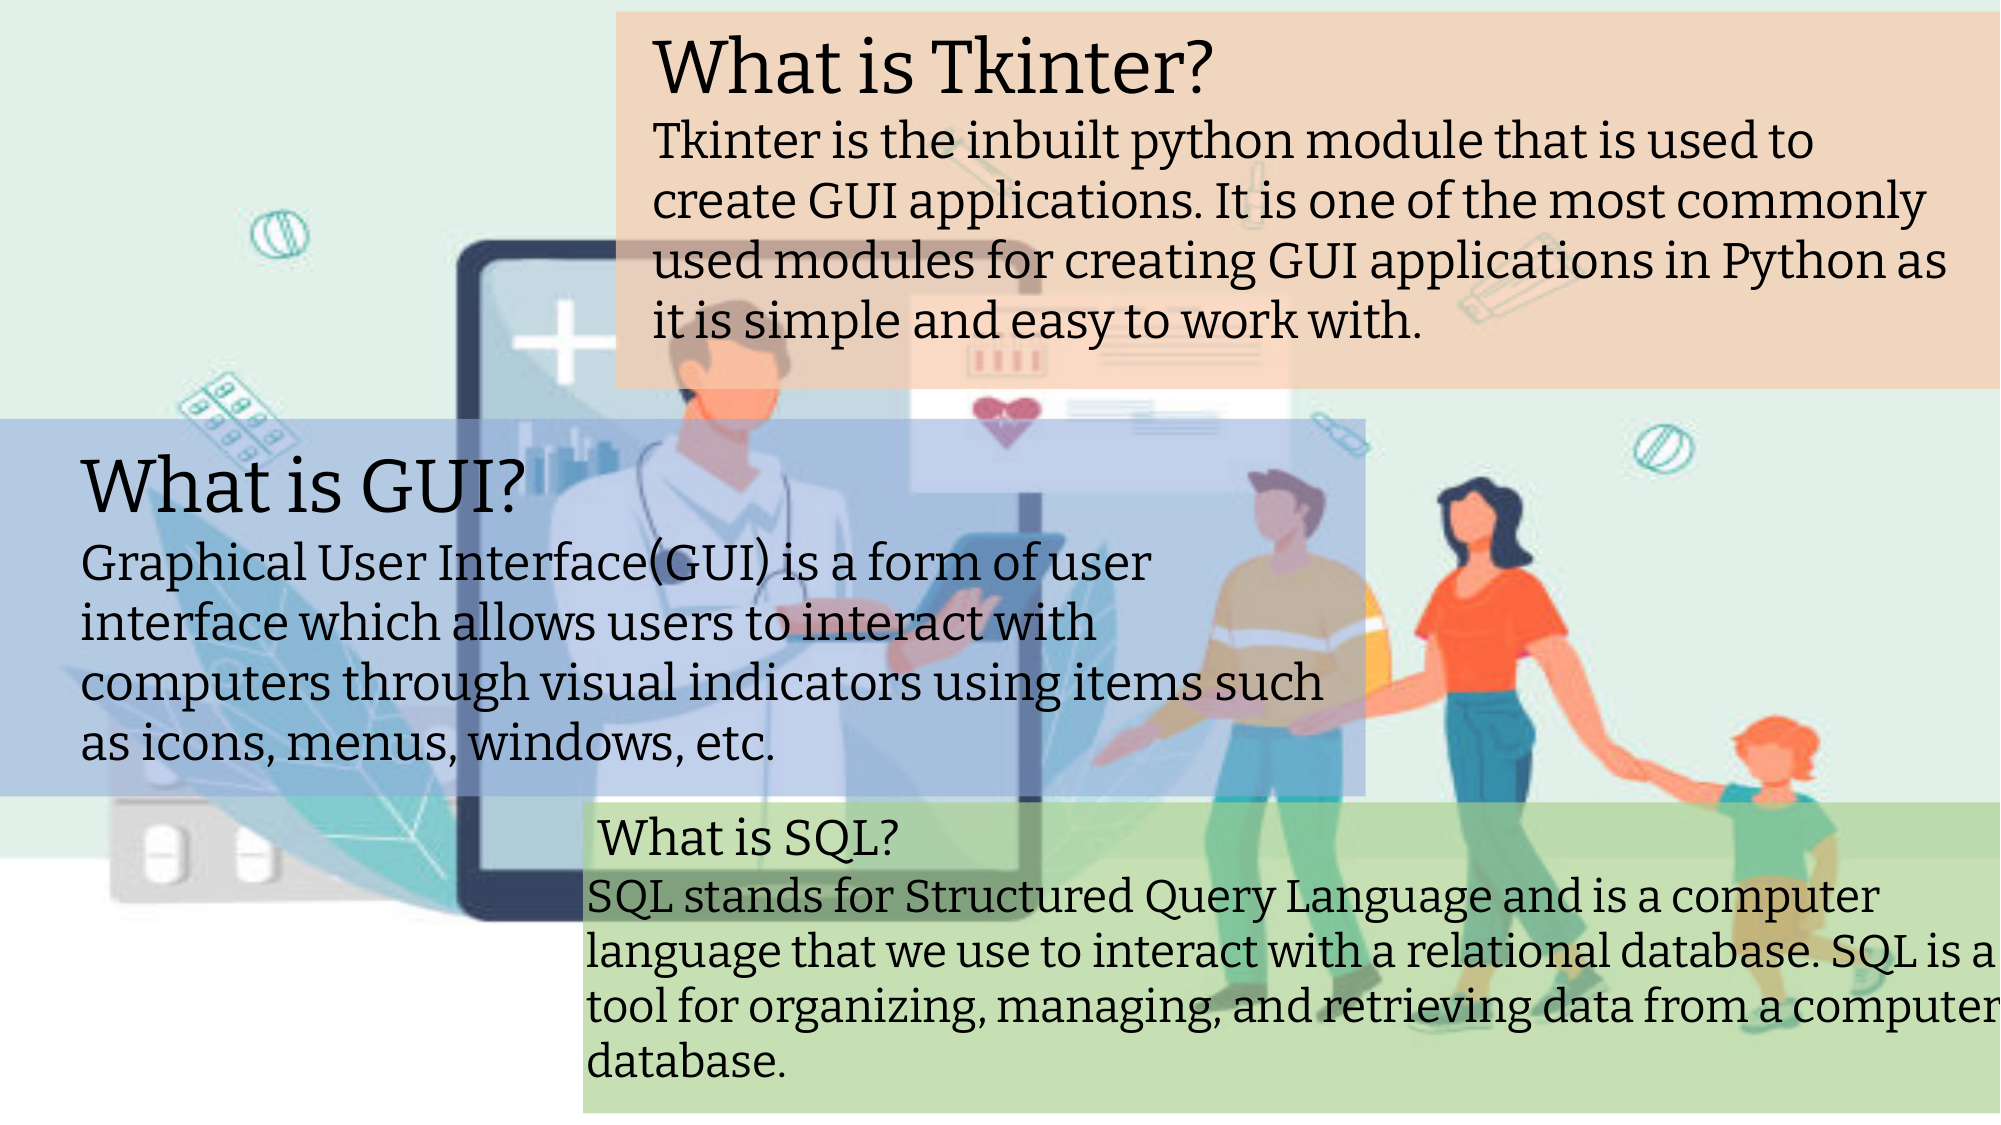

What is Tkinter?
Tkinter is the inbuilt python module that is used to create GUI applications. It is one of the most commonly used modules for creating GUI applications in Python as it is simple and easy to work with.

What is GUI?
Graphical User Interface(GUI) is a form of user interface which allows users to interact with computers through visual indicators using items such as icons, menus, windows, etc.
What is SQL?

SQL stands for Structured Query Language and is a computer language that we use to interact with a relational database. SQL is a tool for organizing, managing, and retrieving data from a computer database.